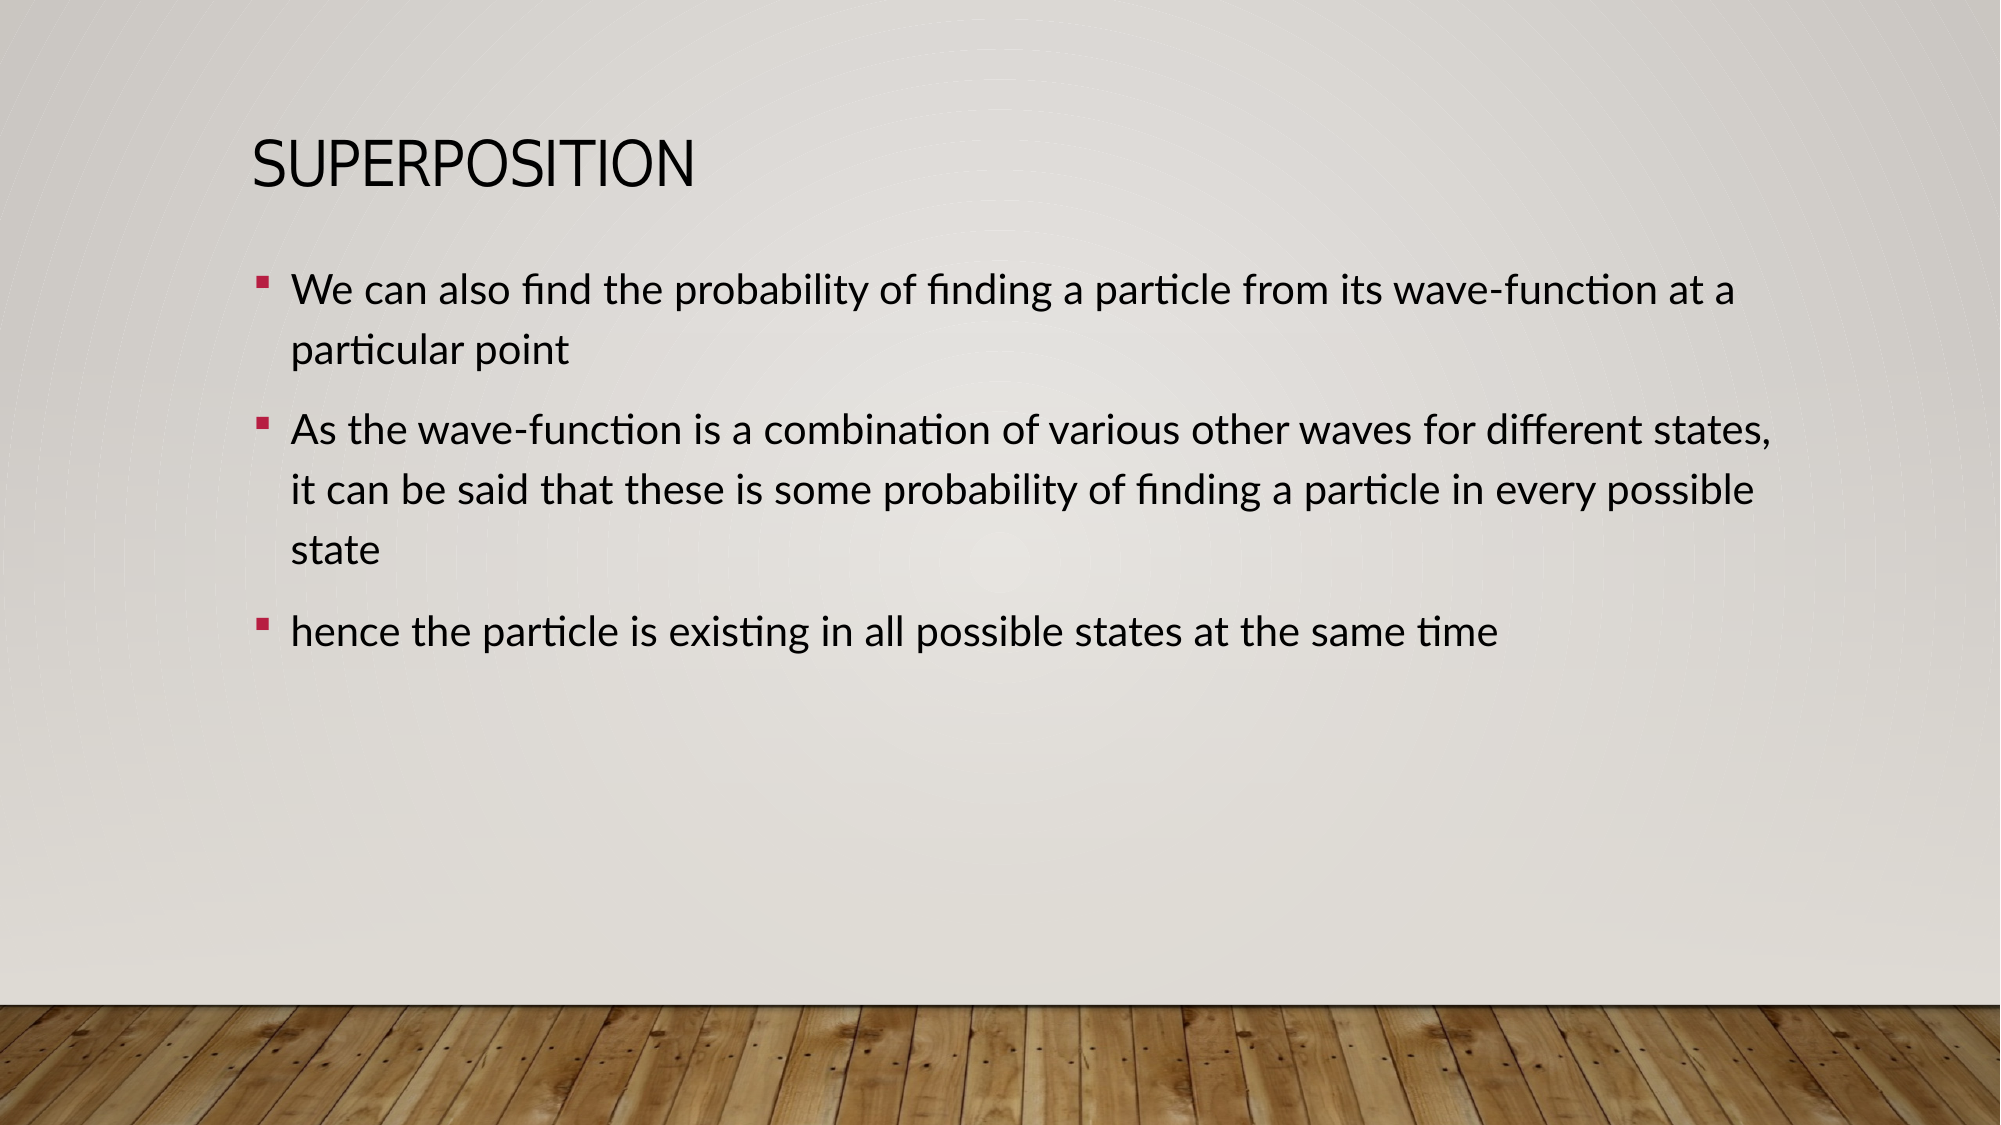

# Superposition
We can also find the probability of finding a particle from its wave-function at a particular point
As the wave-function is a combination of various other waves for different states, it can be said that these is some probability of finding a particle in every possible state
hence the particle is existing in all possible states at the same time